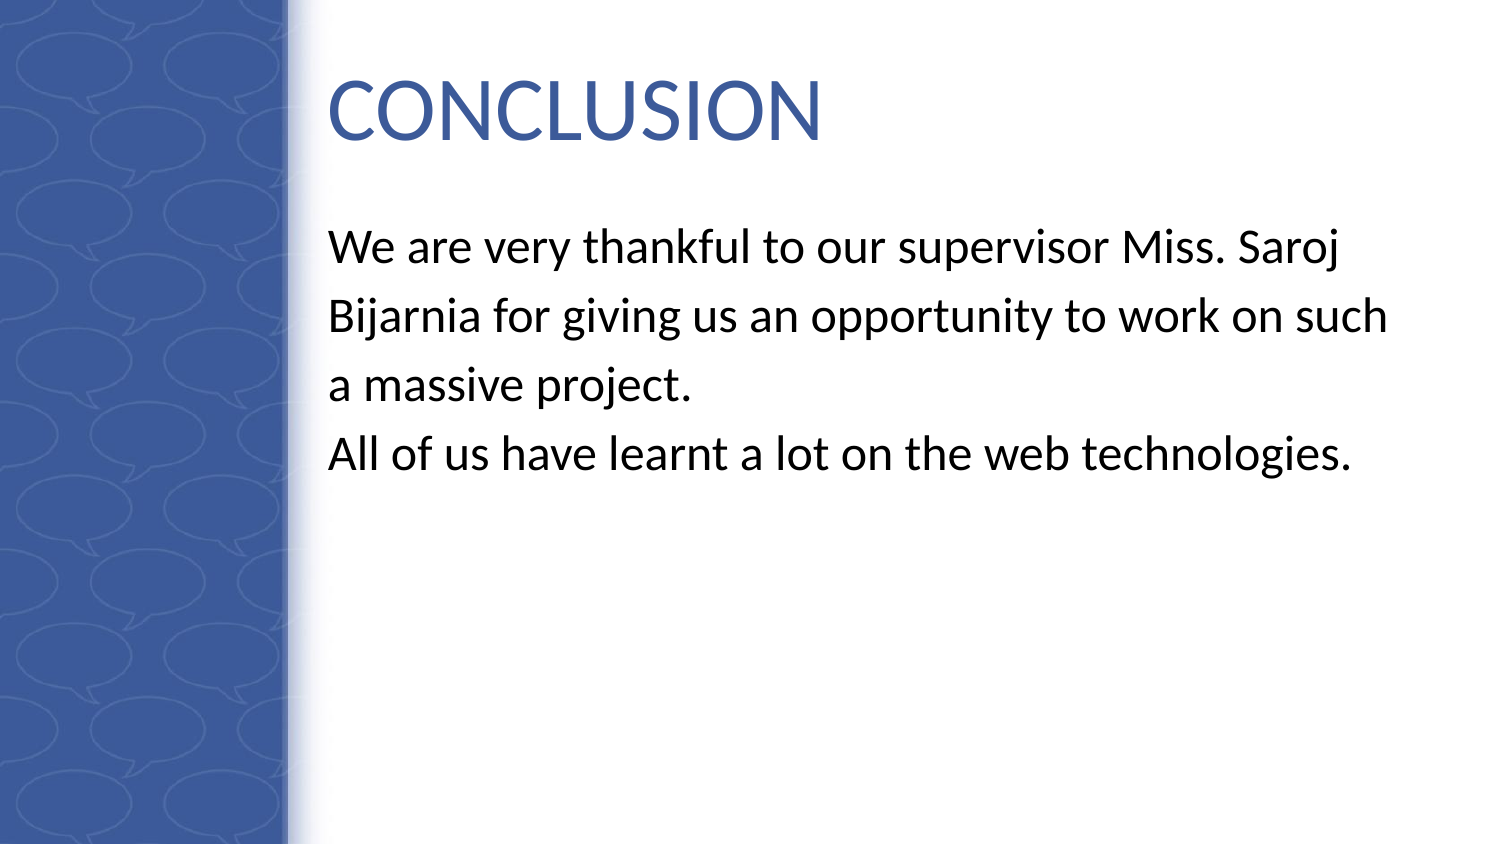

# CONCLUSION
We are very thankful to our supervisor Miss. Saroj Bijarnia for giving us an opportunity to work on such a massive project.
All of us have learnt a lot on the web technologies.